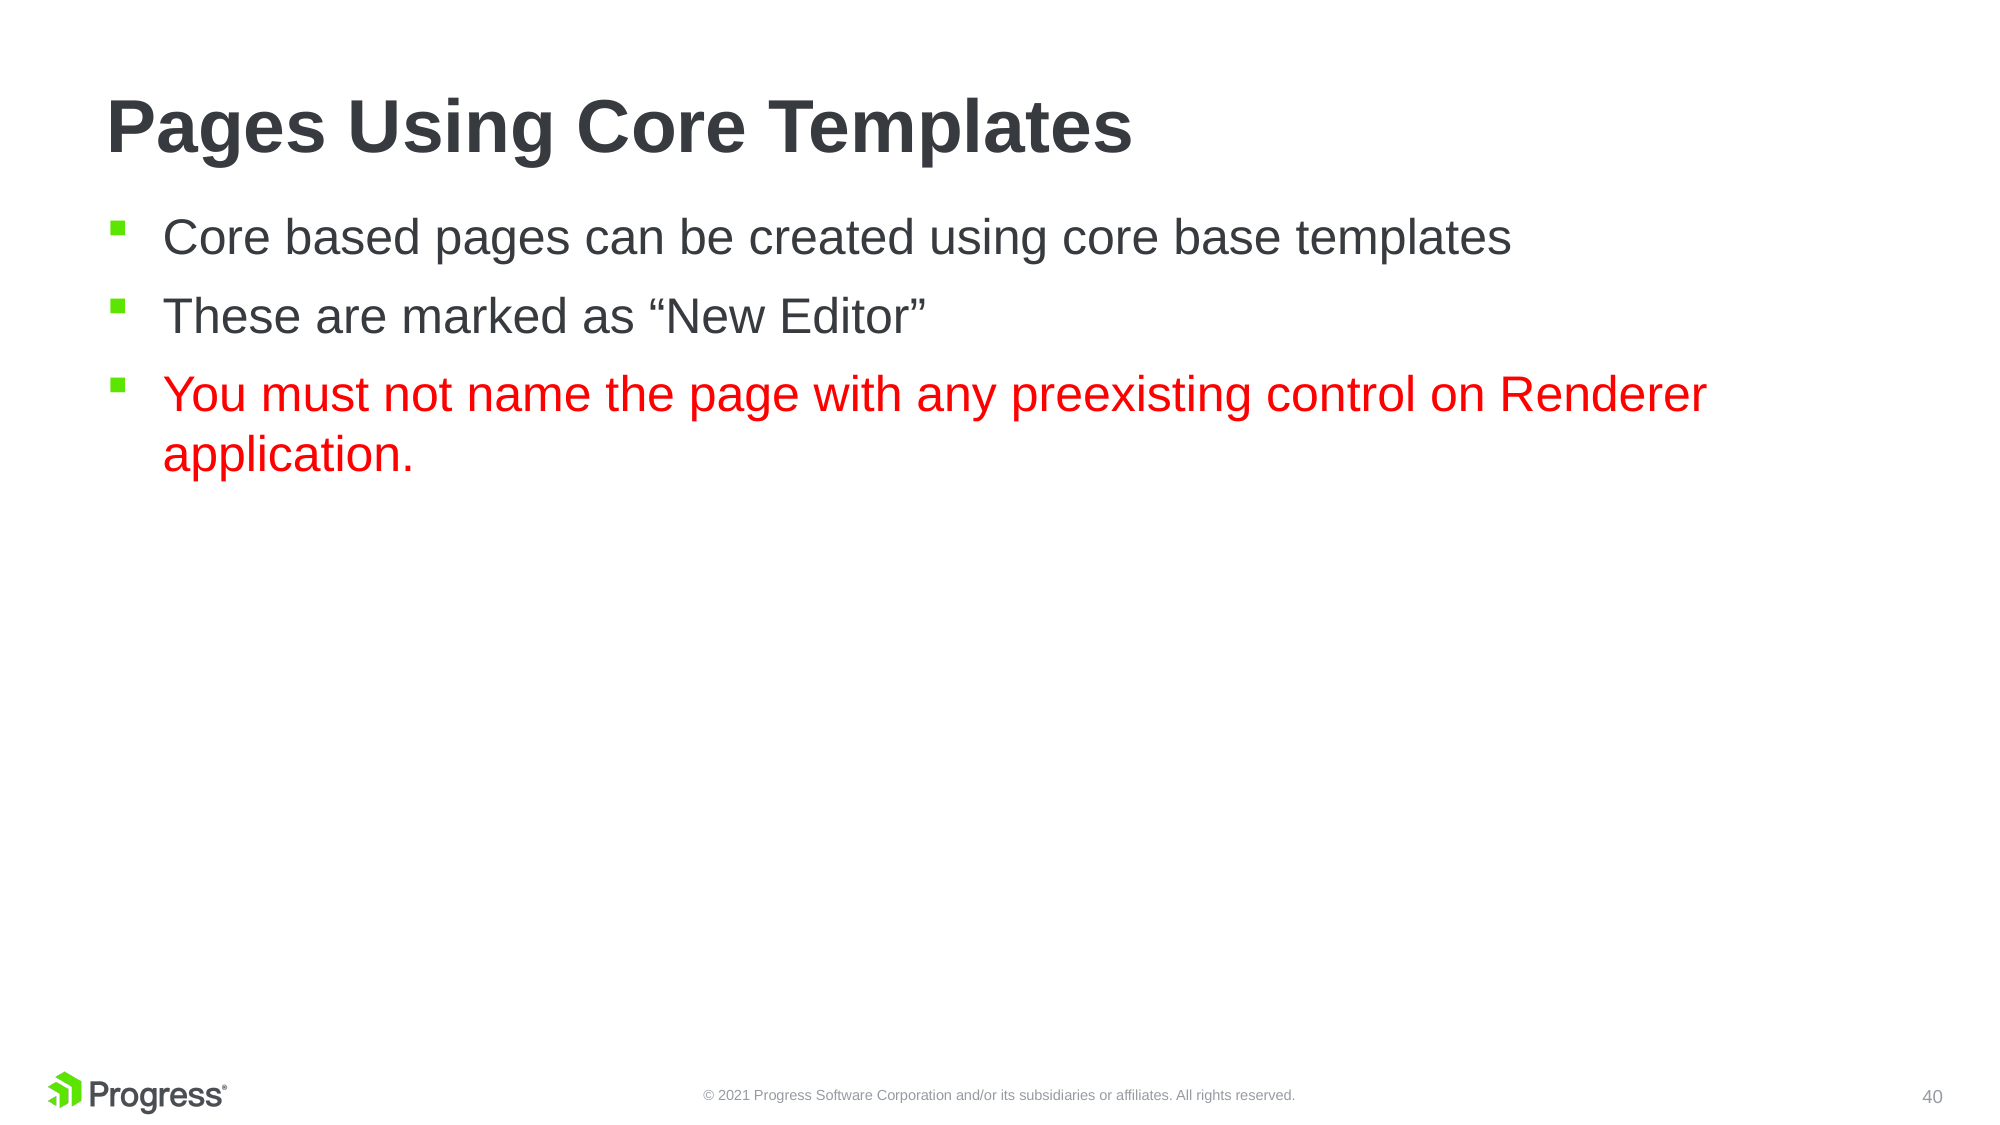

# Pages Using Core Templates
Core based pages can be created using core base templates
These are marked as “New Editor”
You must not name the page with any preexisting control on Renderer application.